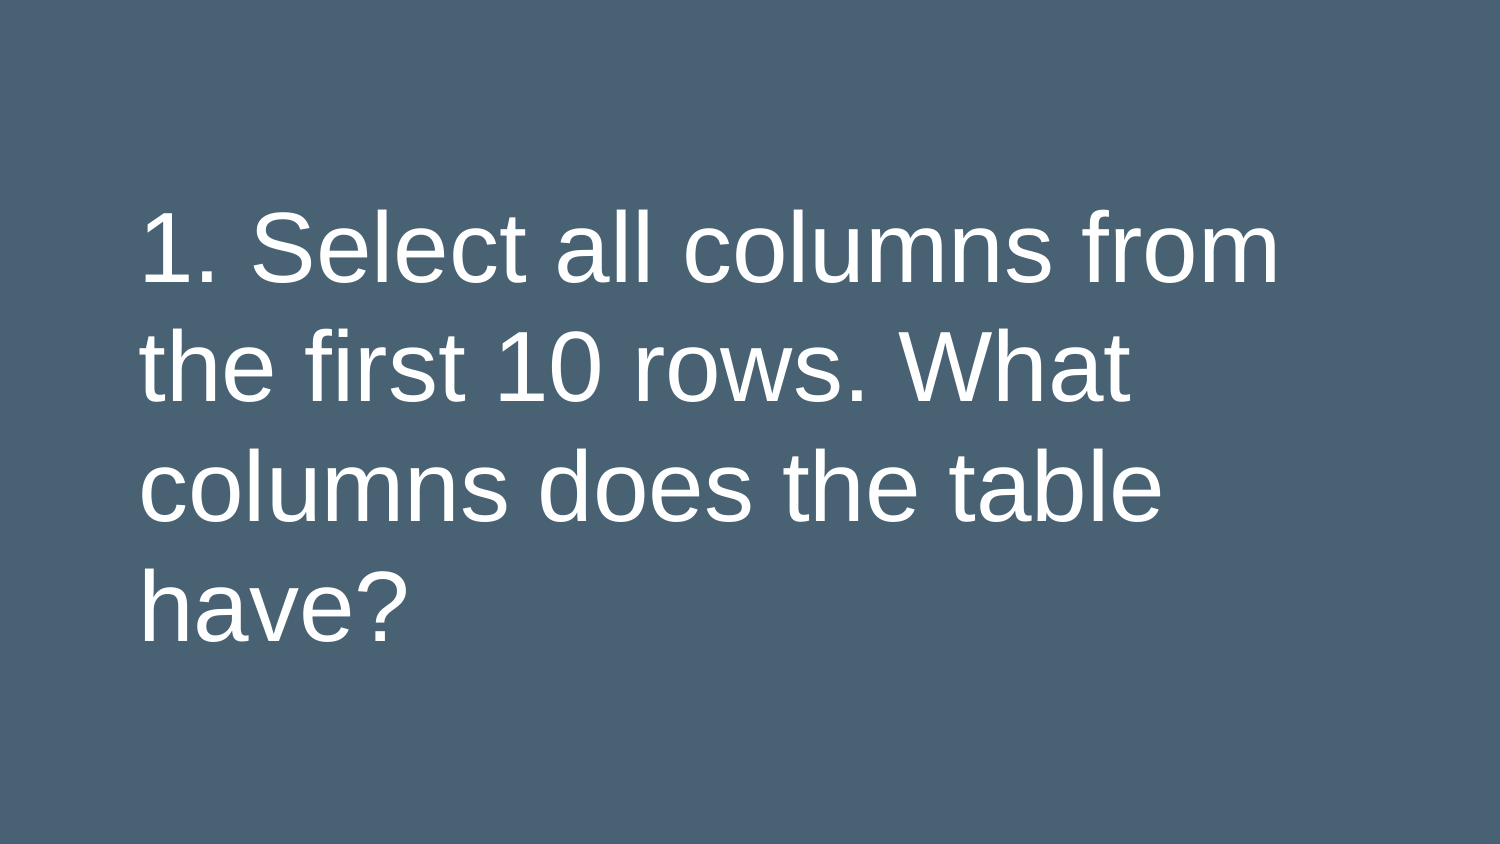

1. Select all columns from the first 10 rows. What columns does the table have?